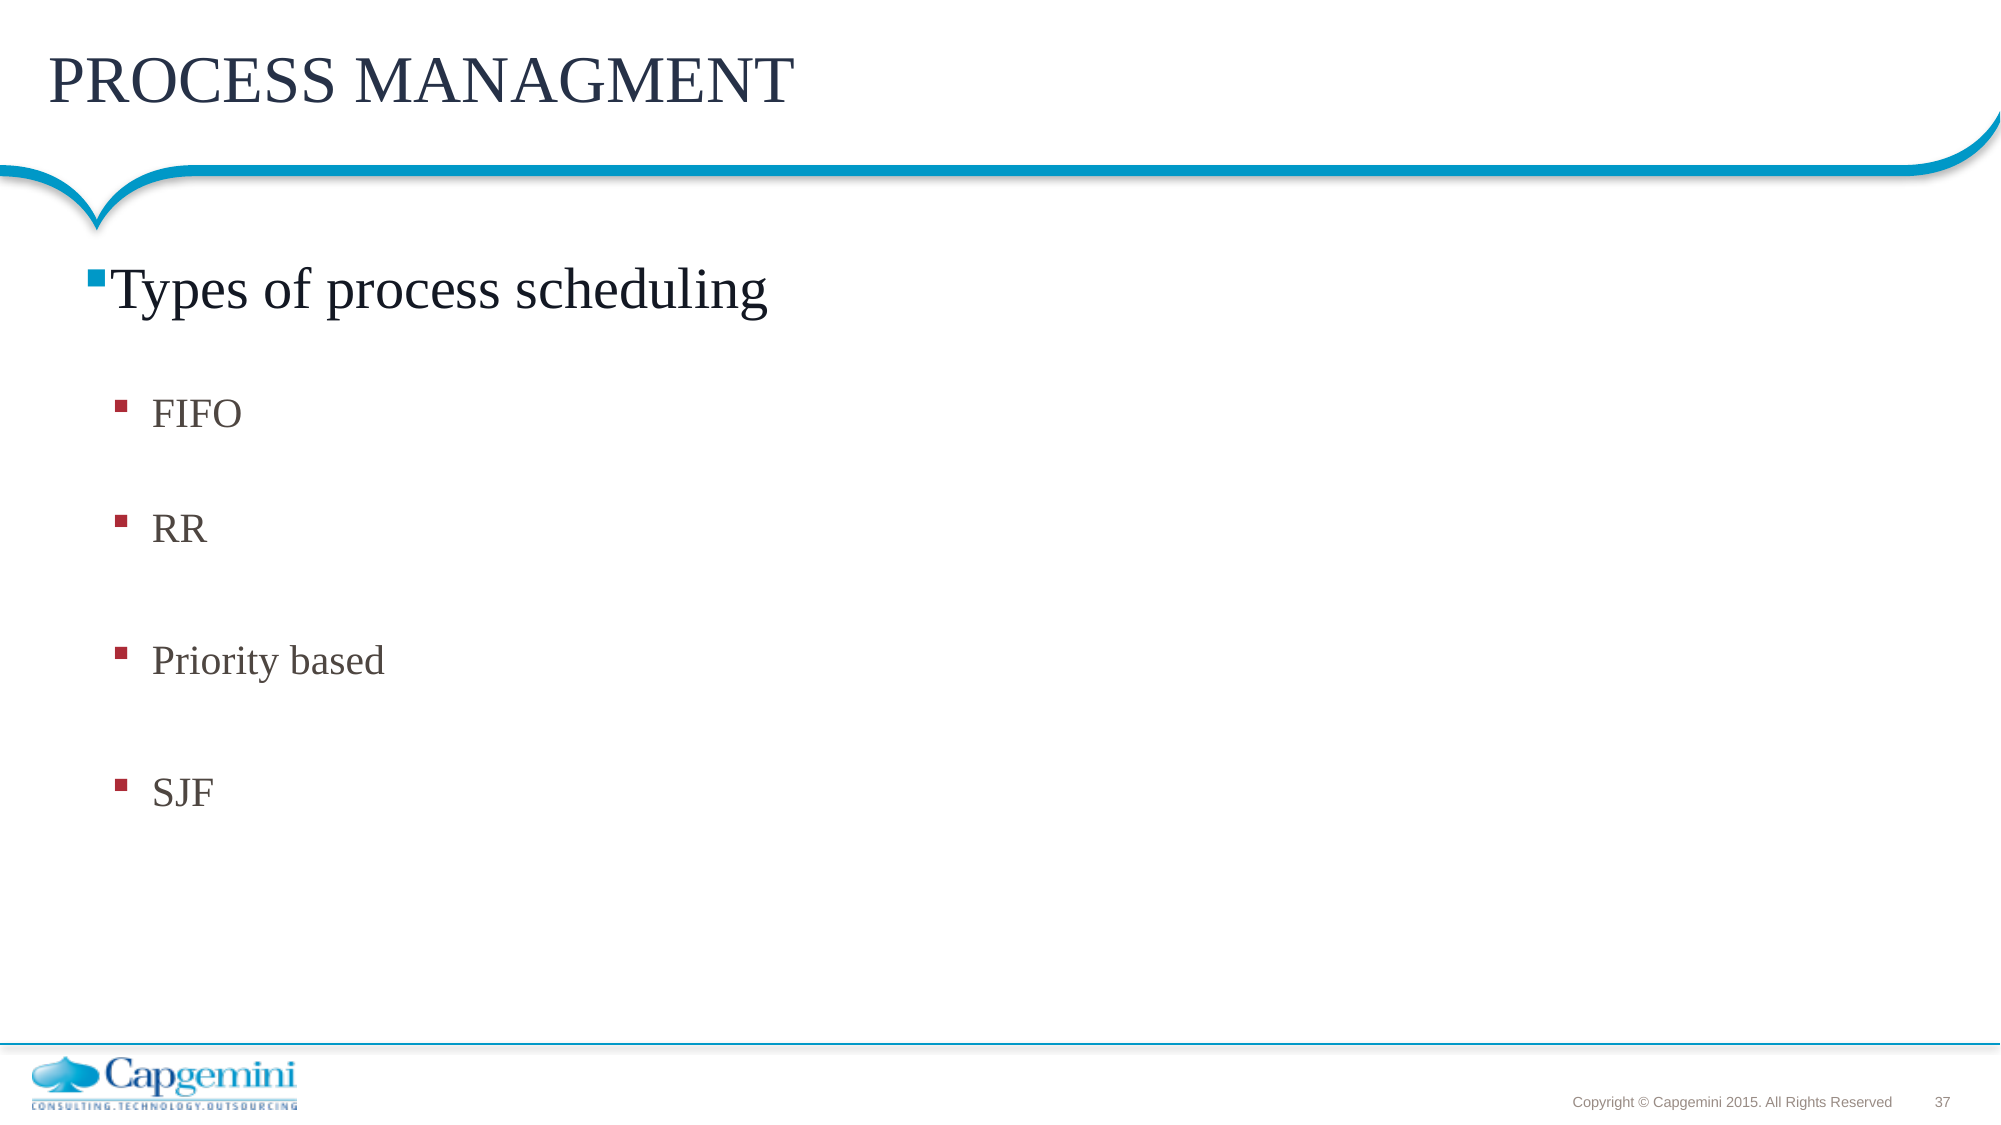

# PROCESS MANAGMENT
Types of process scheduling

 FIFO

 RR

 Priority based

 SJF